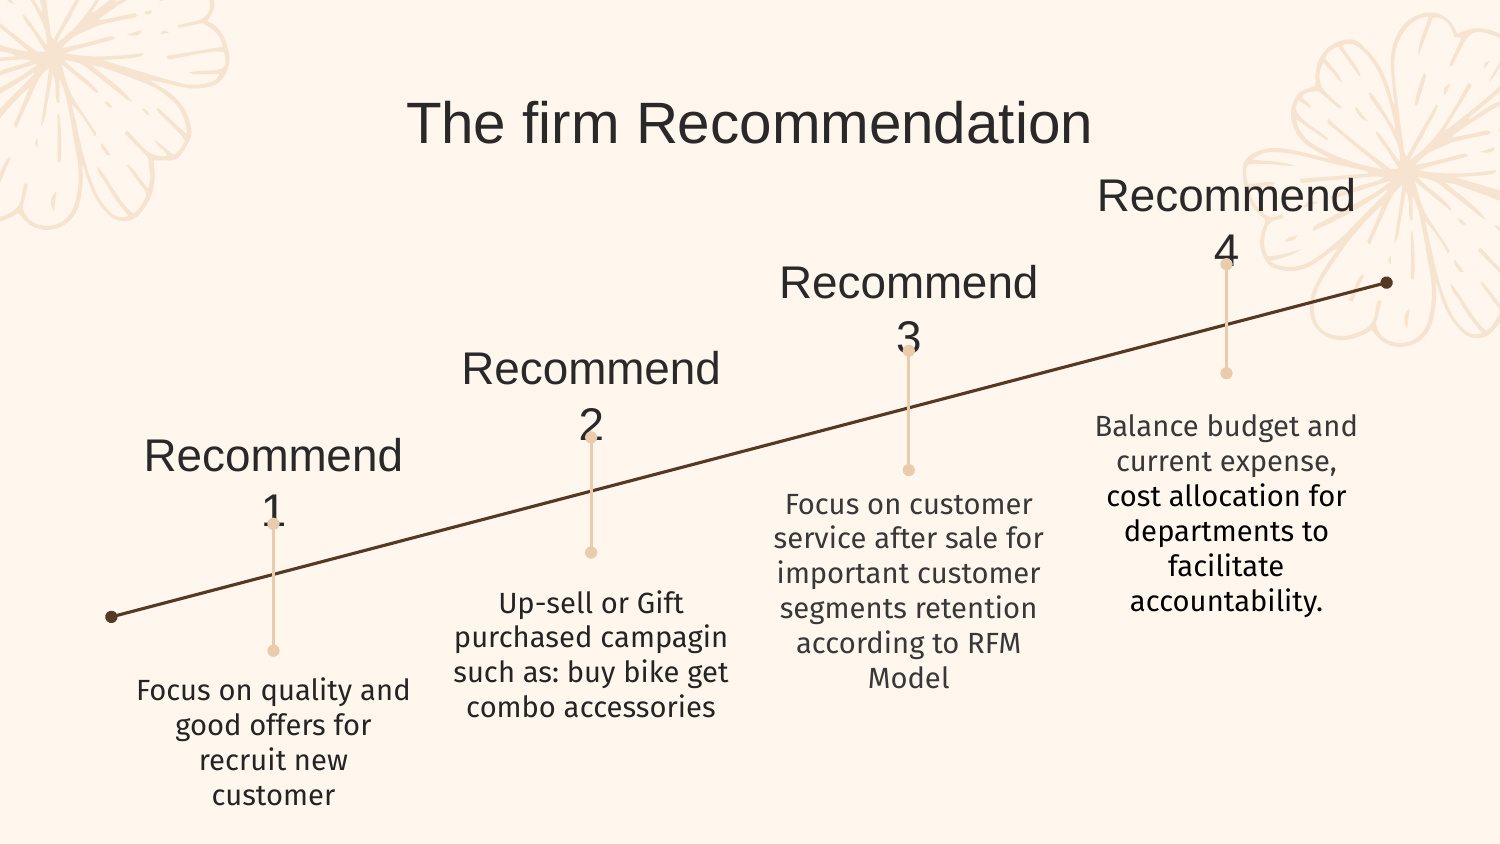

# The firm Recommendation
Recommend 4
Recommend 3
Recommend 2
Balance budget and current expense, cost allocation for departments to facilitate accountability.
Recommend 1
Focus on customer service after sale for important customer segments retention according to RFM Model
Up-sell or Gift purchased campagin such as: buy bike get combo accessories
Focus on quality and good offers for recruit new customer